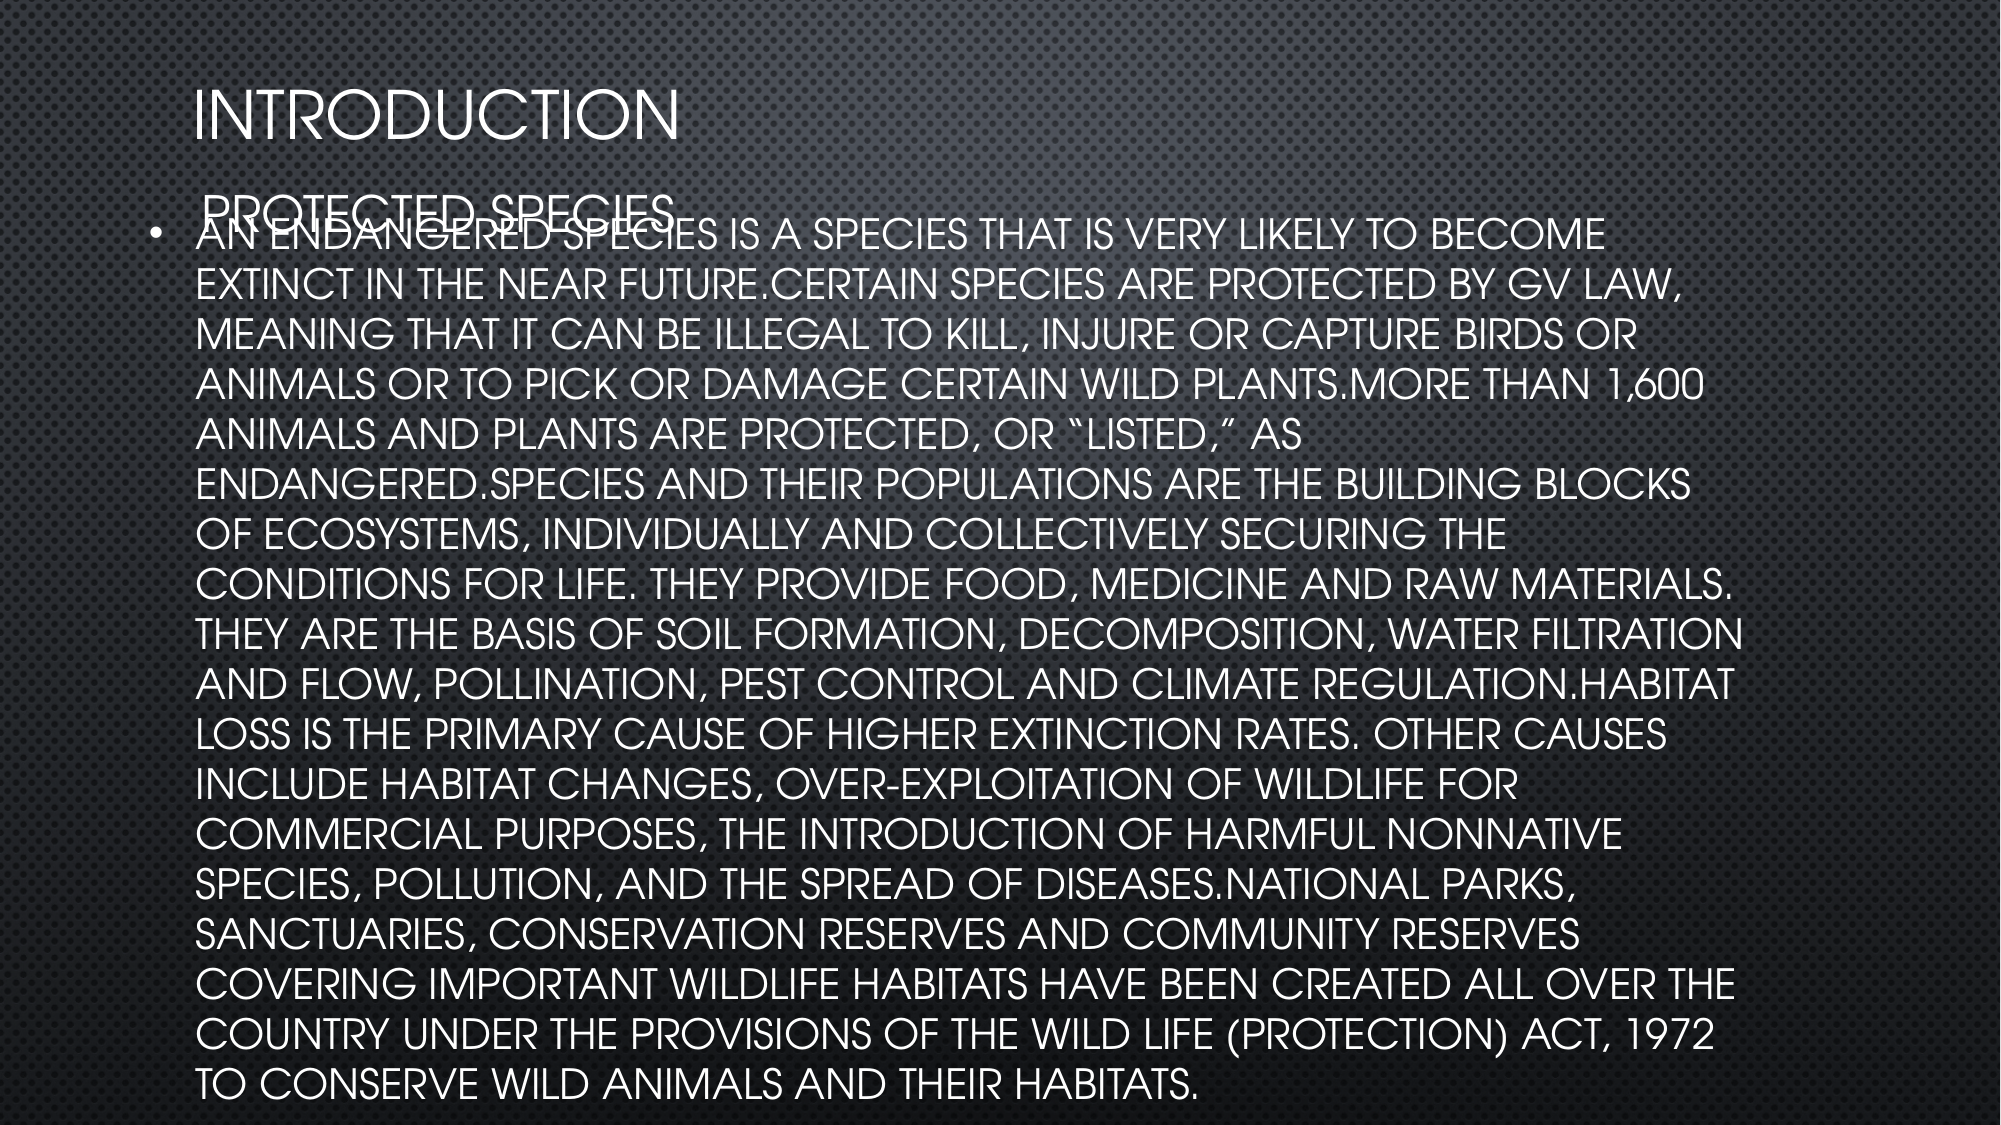

# INTRODUCTION
PROTECTED SPECIES
An endangered species is a species that is very likely to become extinct in the near future.Certain species are protected by gv law, meaning that it can be illegal to kill, injure or capture birds or animals or to pick or damage certain wild plants.More than 1,600 animals and plants are protected, or “listed,” as endangered.Species and their populations are the building blocks of ecosystems, individually and collectively securing the conditions for life. They provide food, medicine and raw materials. They are the basis of soil formation, decomposition, water filtration and flow, pollination, pest control and climate regulation.Habitat loss is the primary cause of higher extinction rates. Other causes include habitat changes, over-exploitation of wildlife for commercial purposes, the introduction of harmful nonnative species, pollution, and the spread of diseases.National Parks, Sanctuaries, Conservation Reserves and Community Reserves covering important wildlife habitats have been created all over the country under the provisions of the Wild Life (Protection) Act, 1972 to conserve wild animals and their habitats.